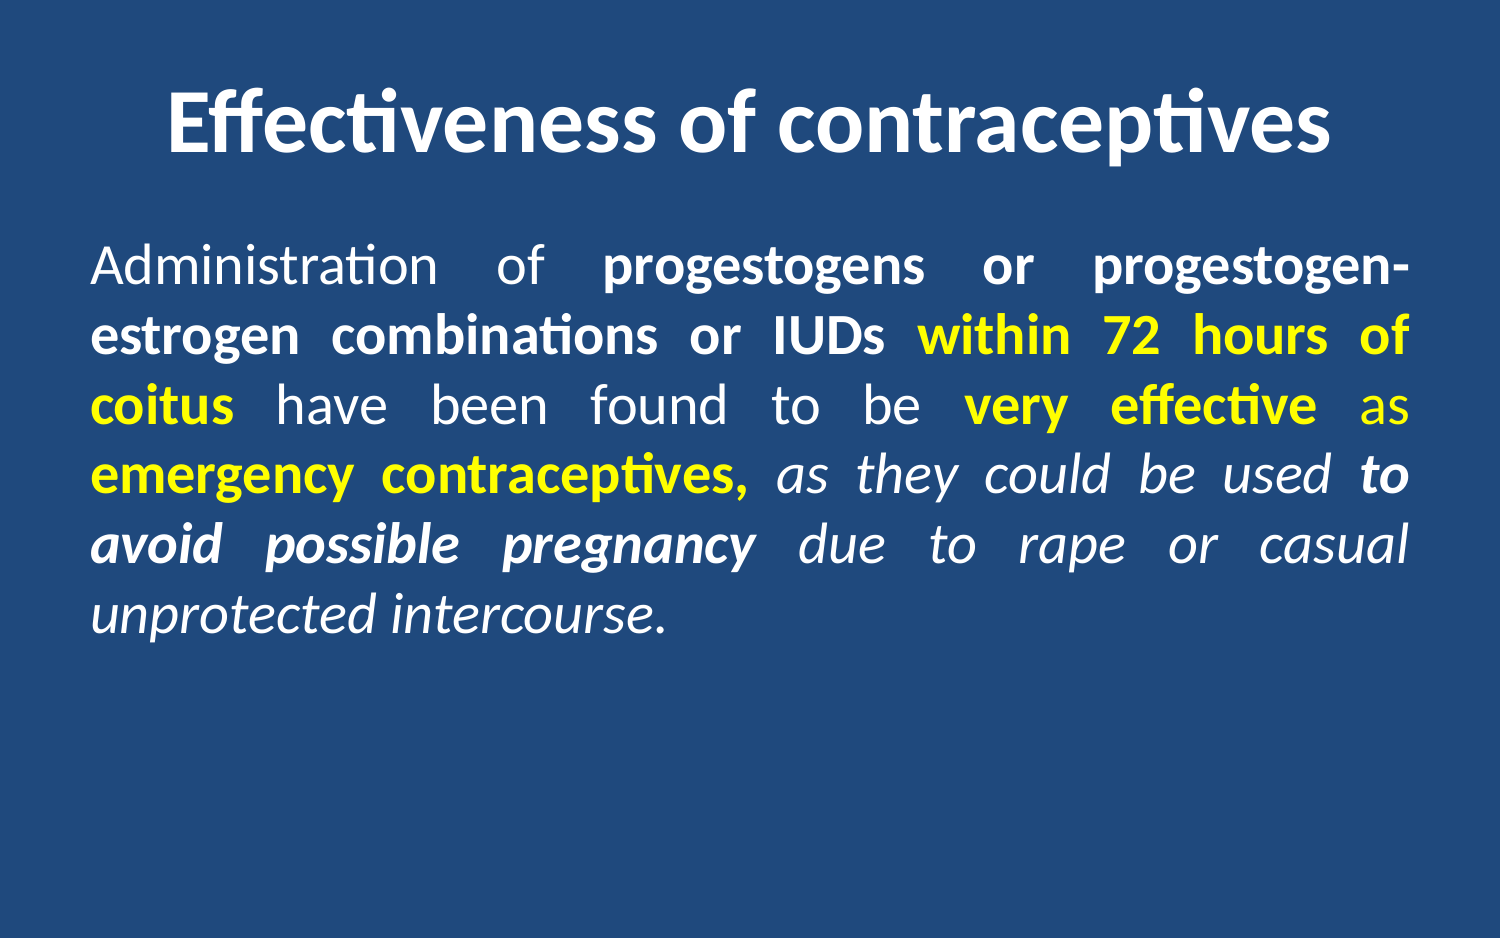

# Effectiveness of contraceptives
Administration of progestogens or progestogen-estrogen combinations or IUDs within 72 hours of coitus have been found to be very effective as emergency contraceptives, as they could be used to avoid possible pregnancy due to rape or casual unprotected intercourse.